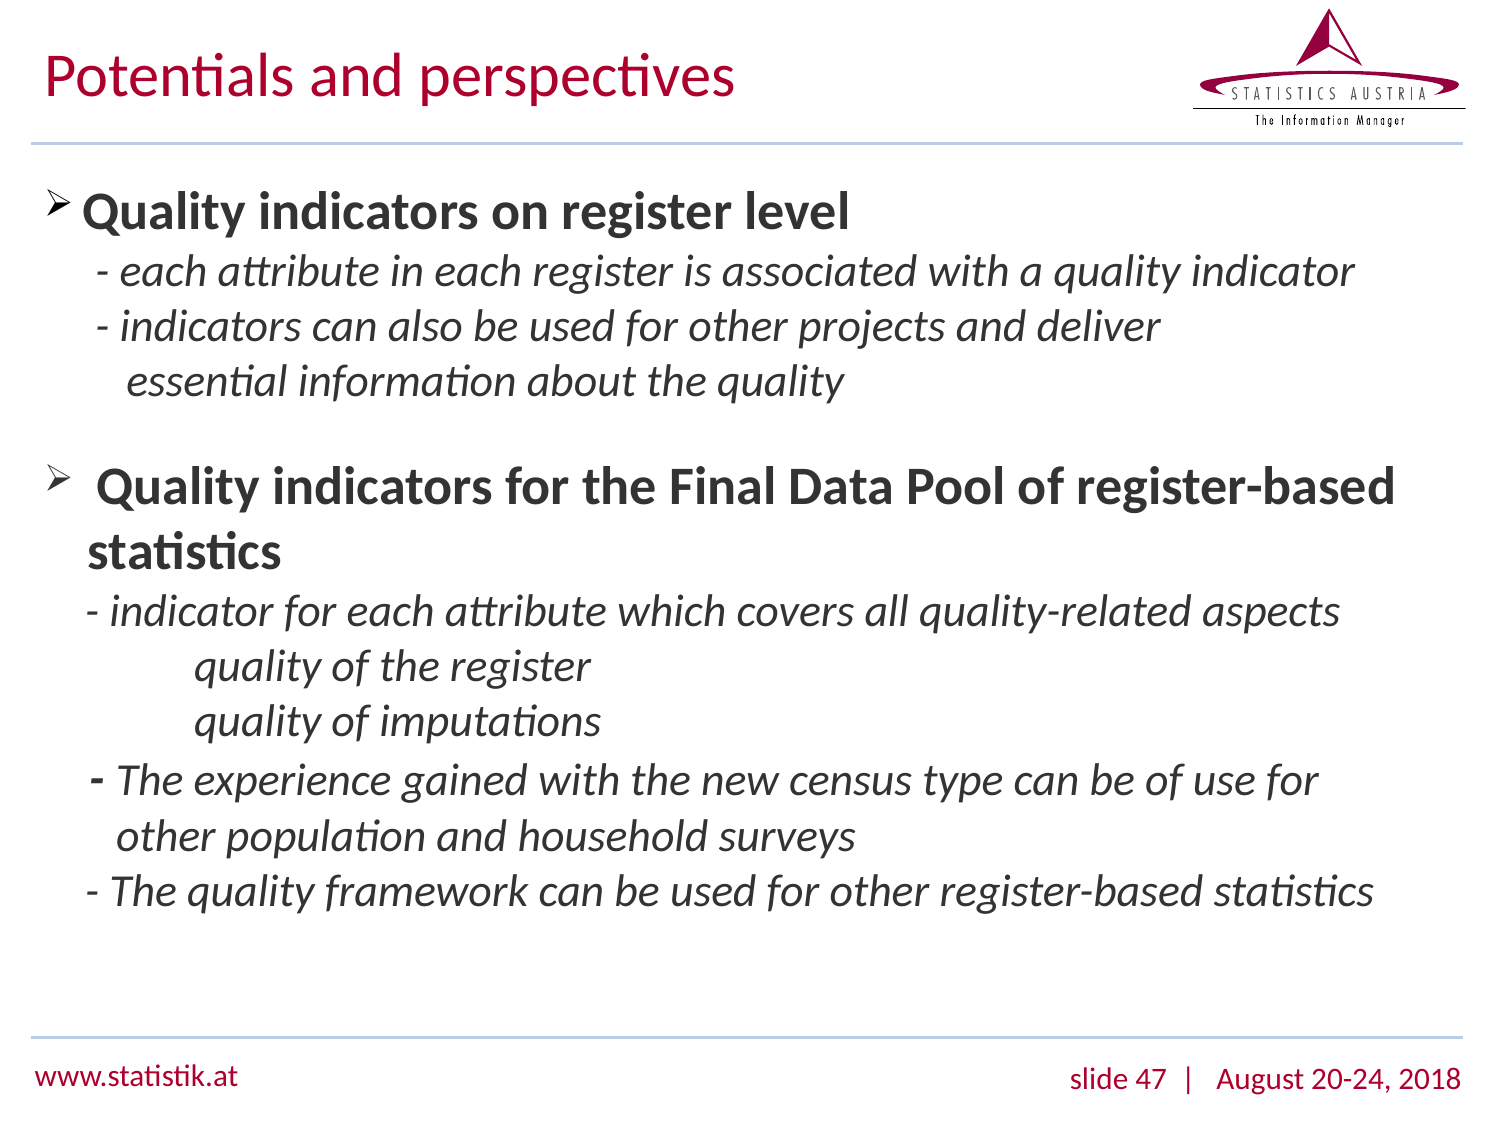

# Potentials and perspectives
 Quality indicators on register level
     - each attribute in each register is associated with a quality indicator
     - indicators can also be used for other projects and deliver
        essential information about the quality

 Quality indicators for the Final Data Pool of register-based statistics
    - indicator for each attribute which covers all quality-related aspects
	quality of the register
	quality of imputations
    - The experience gained with the new census type can be of use for
       other population and household surveys
    - The quality framework can be used for other register-based statistics